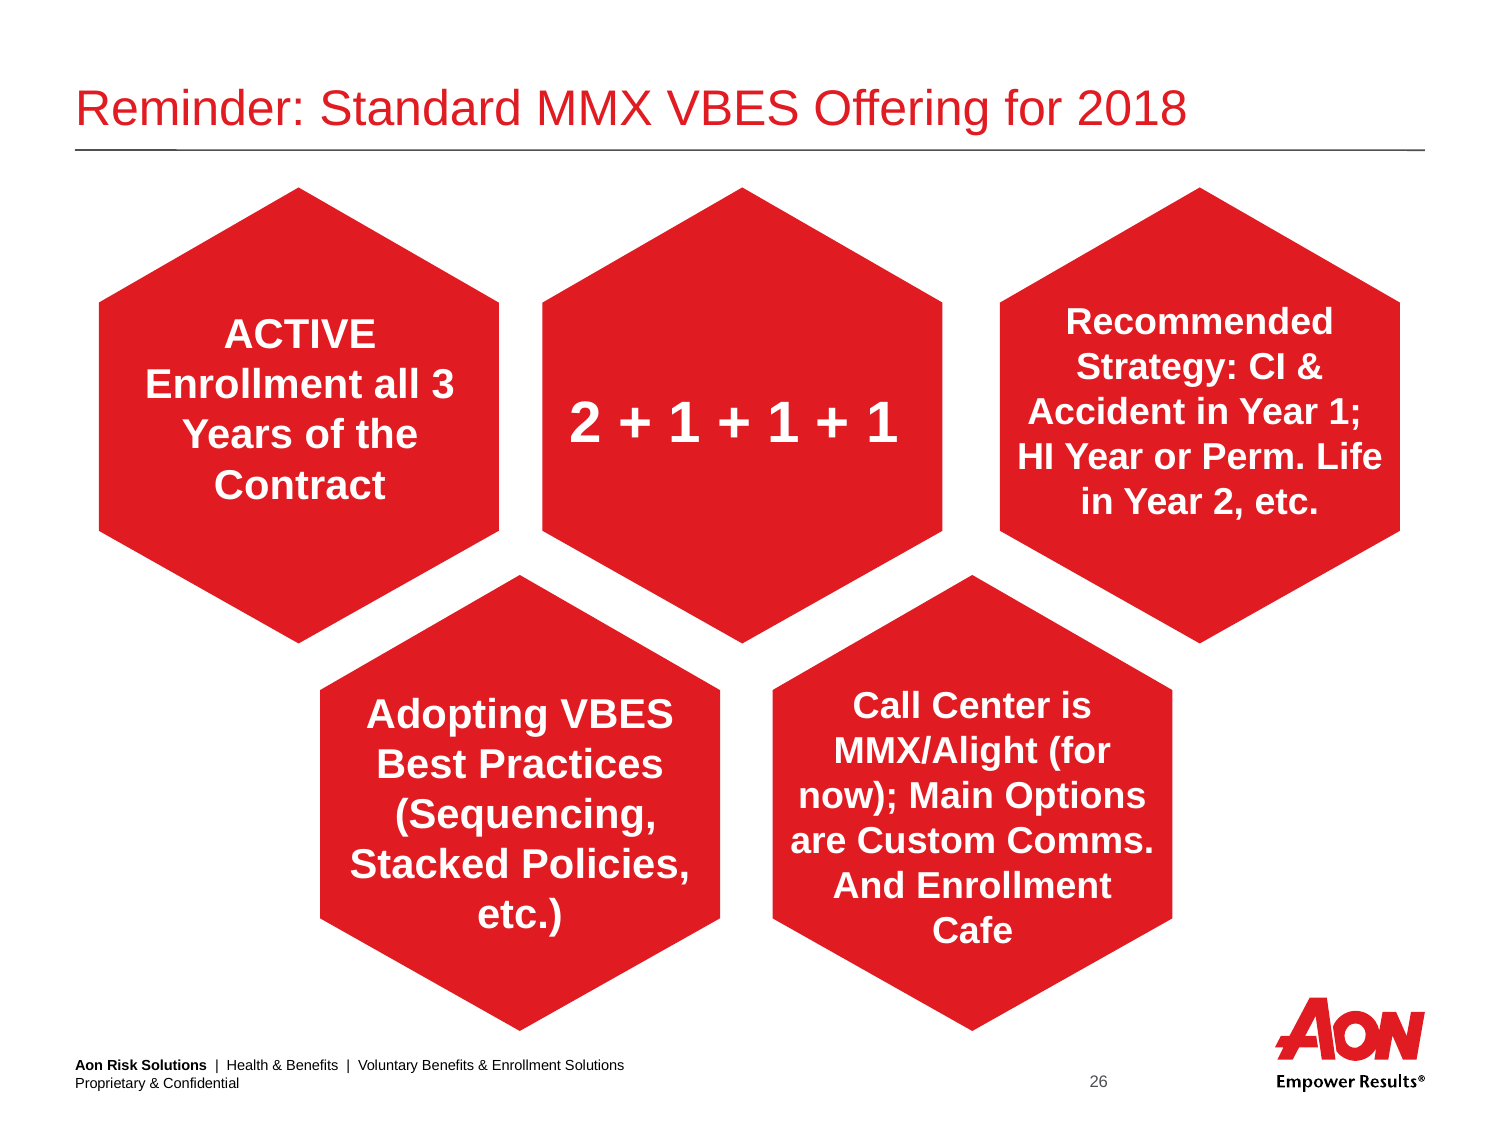

# Reminder: Standard MMX VBES Offering for 2018

Recommended Strategy: CI & Accident in Year 1;  HI Year or Perm. Life in Year 2, etc.
ACTIVE Enrollment all 3 Years of the Contract
2 + 1 + 1 + 1

Call Center is MMX/Alight (for now); Main Options are Custom Comms. And Enrollment Cafe
Adopting VBES
Best Practices
 (Sequencing, Stacked Policies, etc.)